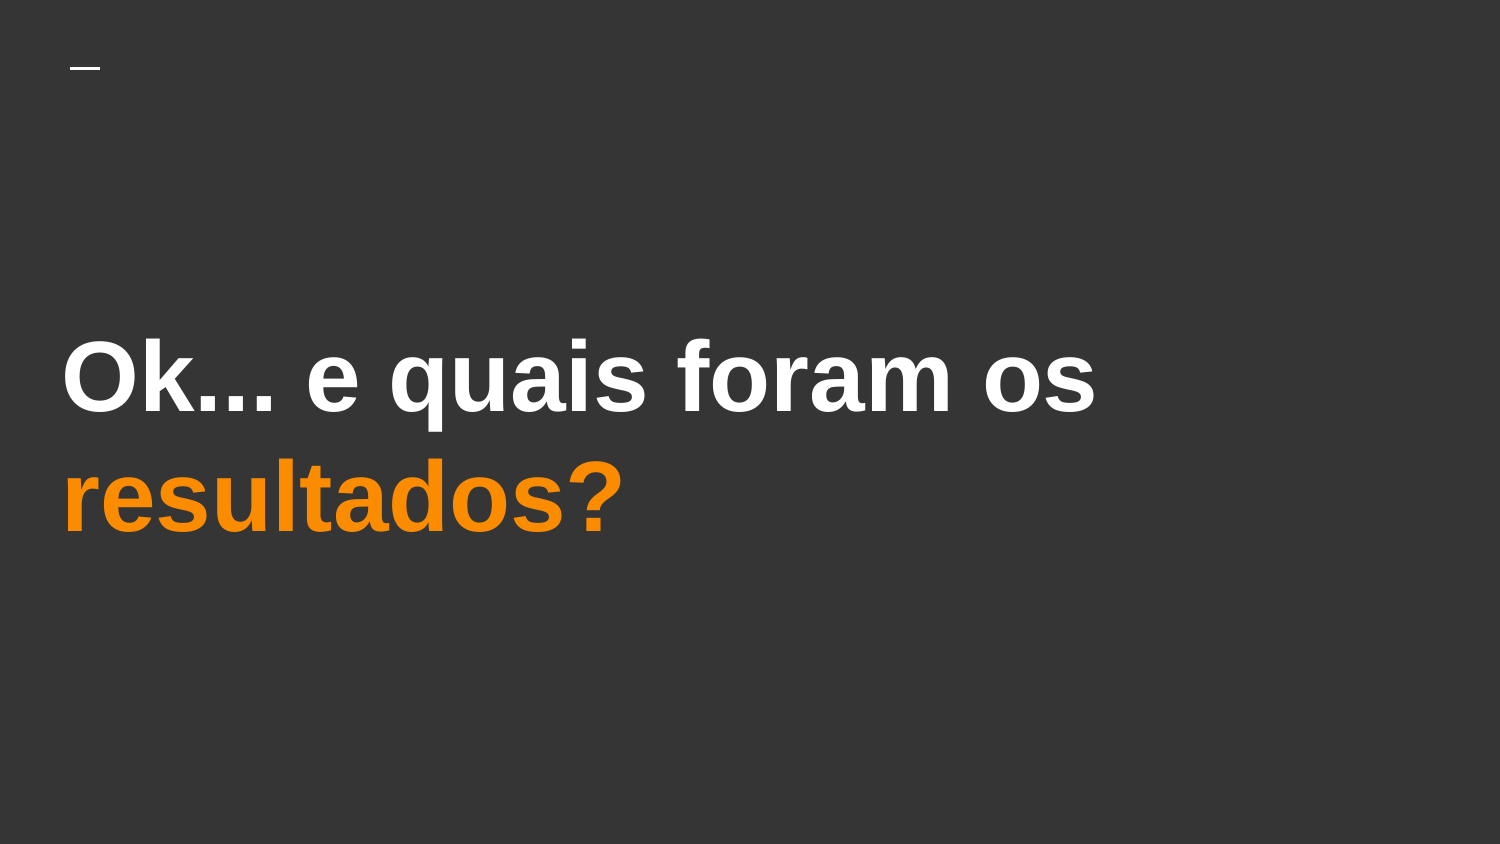

# Ok... e quais foram os
resultados?